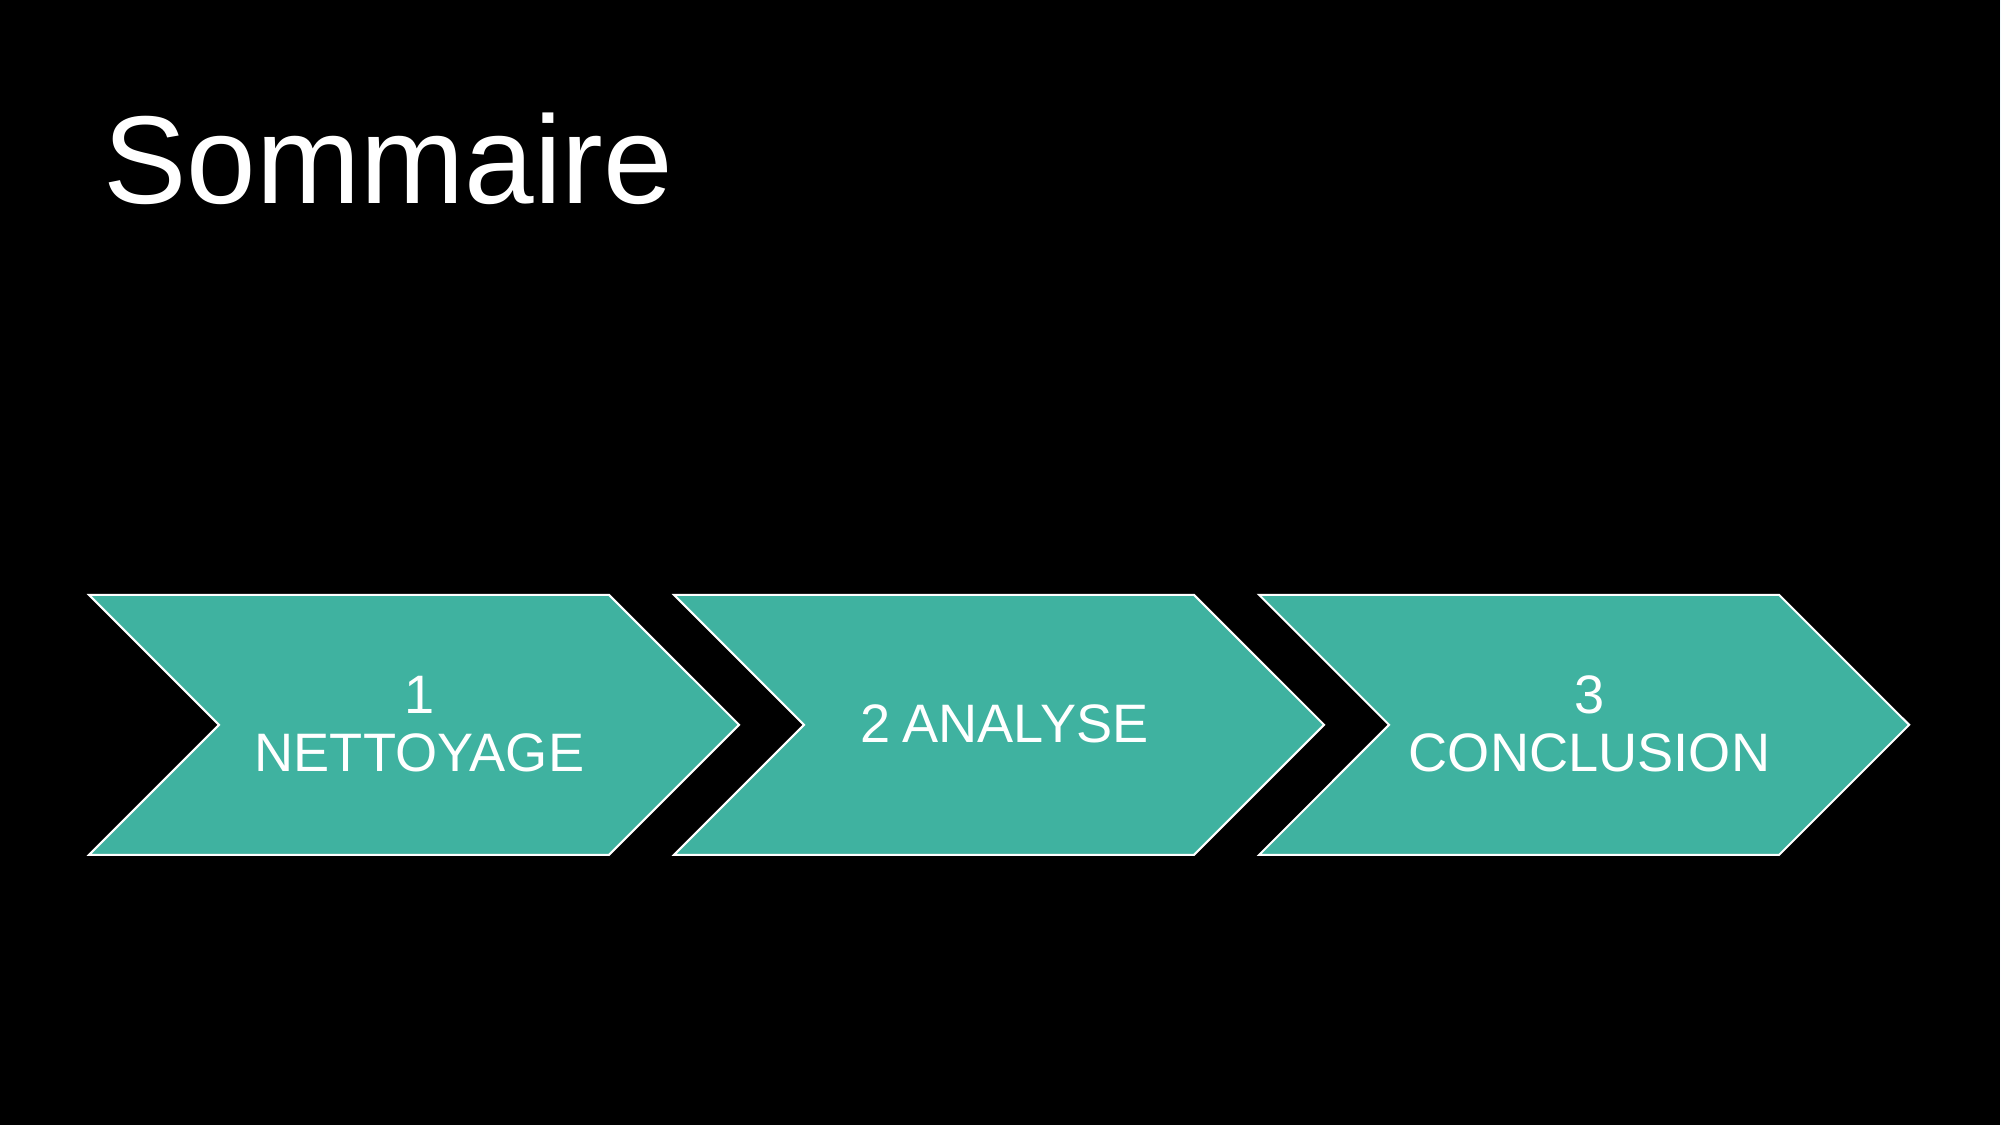

# Sommaire
1 Nettoyage
2 Analyse
3 Conclusion